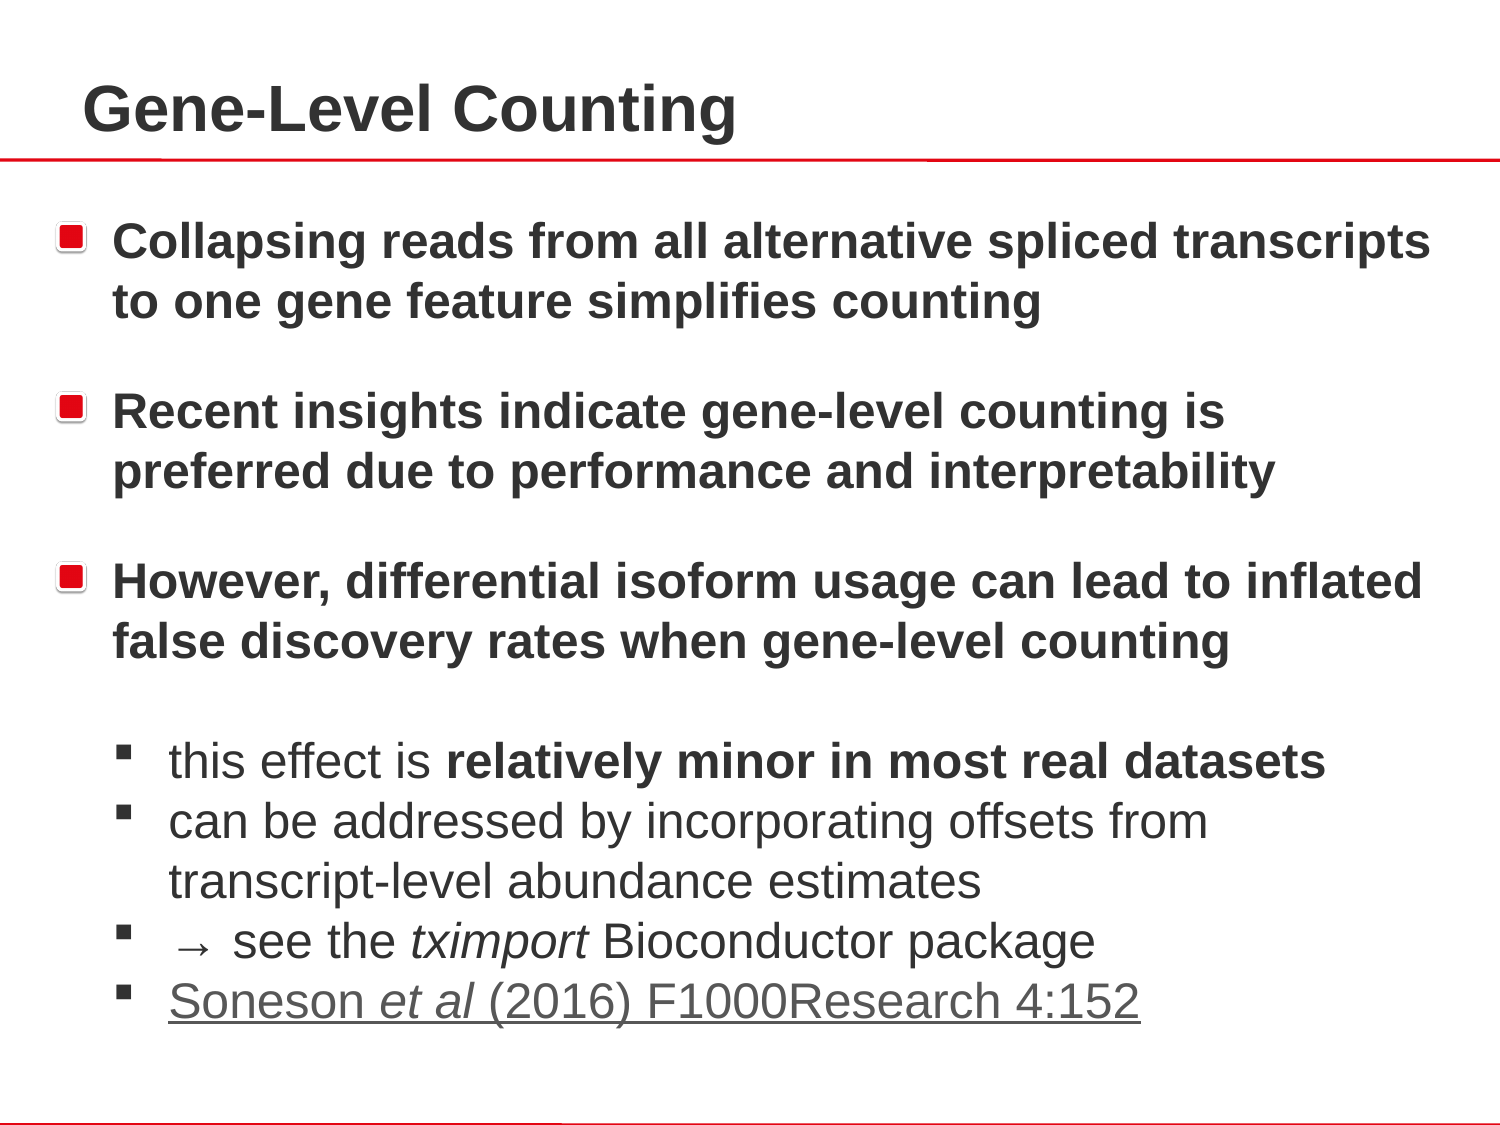

Gene-Level Counting
Collapsing reads from all alternative spliced transcripts to one gene feature simplifies counting
Recent insights indicate gene-level counting is preferred due to performance and interpretability
However, differential isoform usage can lead to inflated false discovery rates when gene-level counting

this effect is relatively minor in most real datasets
can be addressed by incorporating offsets from transcript-level abundance estimates
→ see the tximport Bioconductor package
Soneson et al (2016) F1000Research 4:152